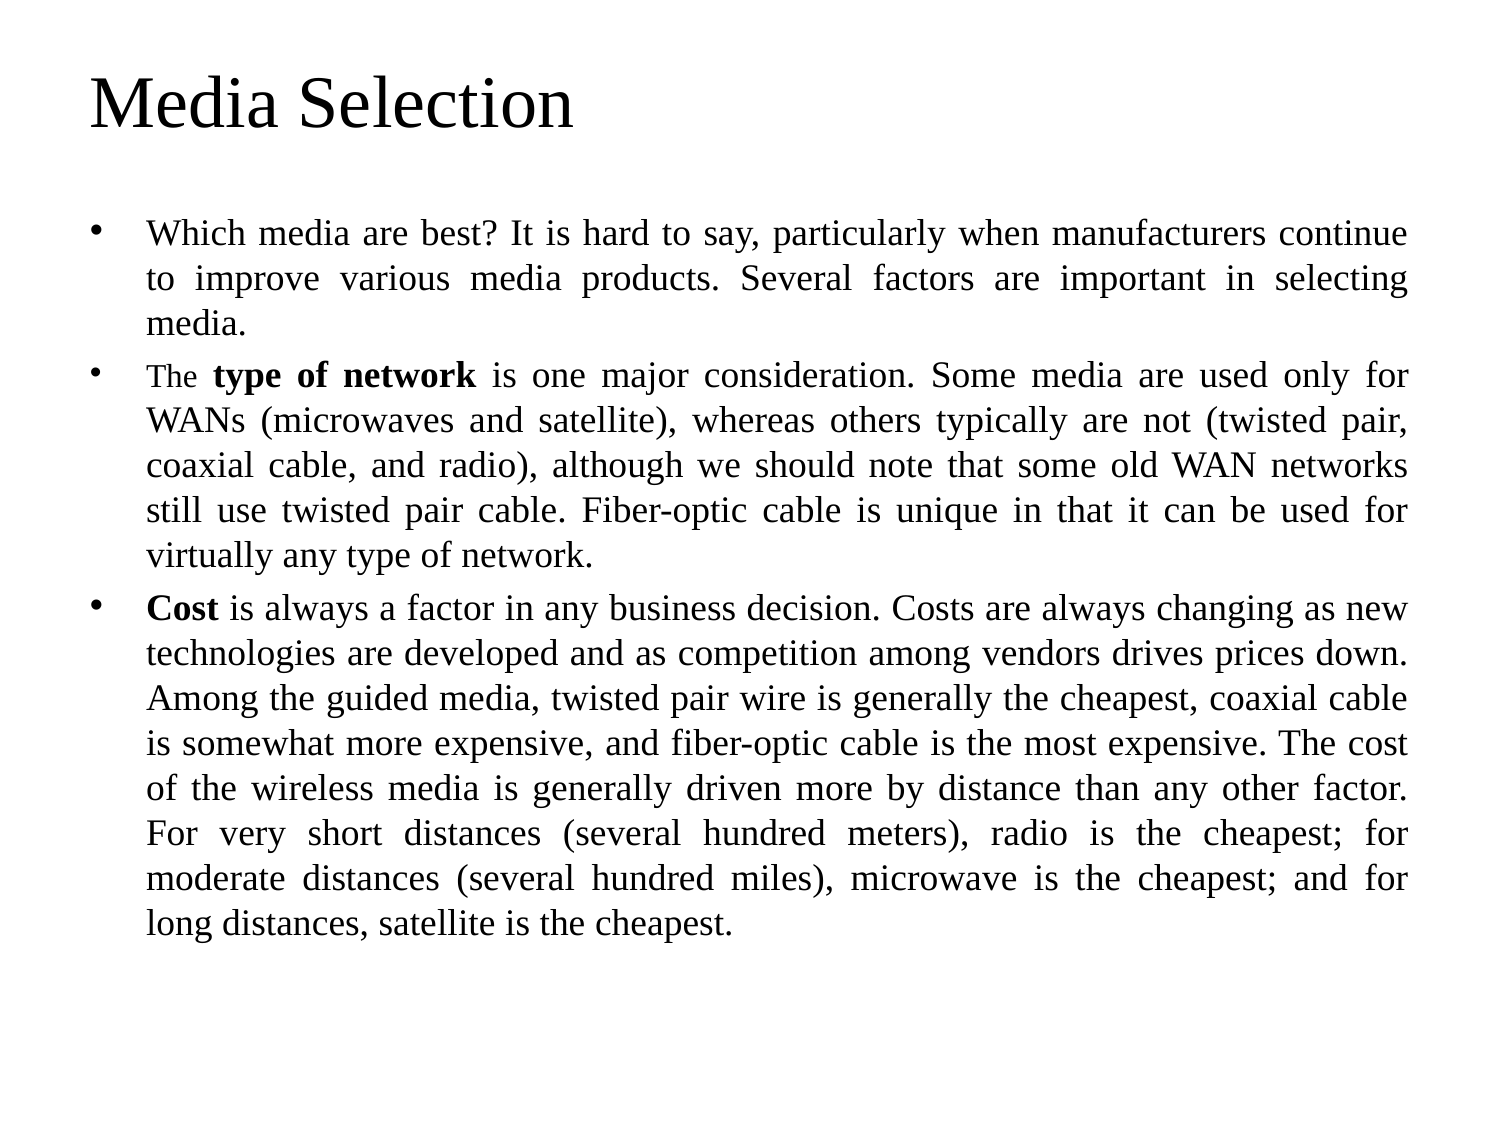

# Media Selection
Which media are best? It is hard to say, particularly when manufacturers continue to improve various media products. Several factors are important in selecting media.
The type of network is one major consideration. Some media are used only for WANs (microwaves and satellite), whereas others typically are not (twisted pair, coaxial cable, and radio), although we should note that some old WAN networks still use twisted pair cable. Fiber-optic cable is unique in that it can be used for virtually any type of network.
Cost is always a factor in any business decision. Costs are always changing as new technologies are developed and as competition among vendors drives prices down. Among the guided media, twisted pair wire is generally the cheapest, coaxial cable is somewhat more expensive, and fiber-optic cable is the most expensive. The cost of the wireless media is generally driven more by distance than any other factor. For very short distances (several hundred meters), radio is the cheapest; for moderate distances (several hundred miles), microwave is the cheapest; and for long distances, satellite is the cheapest.